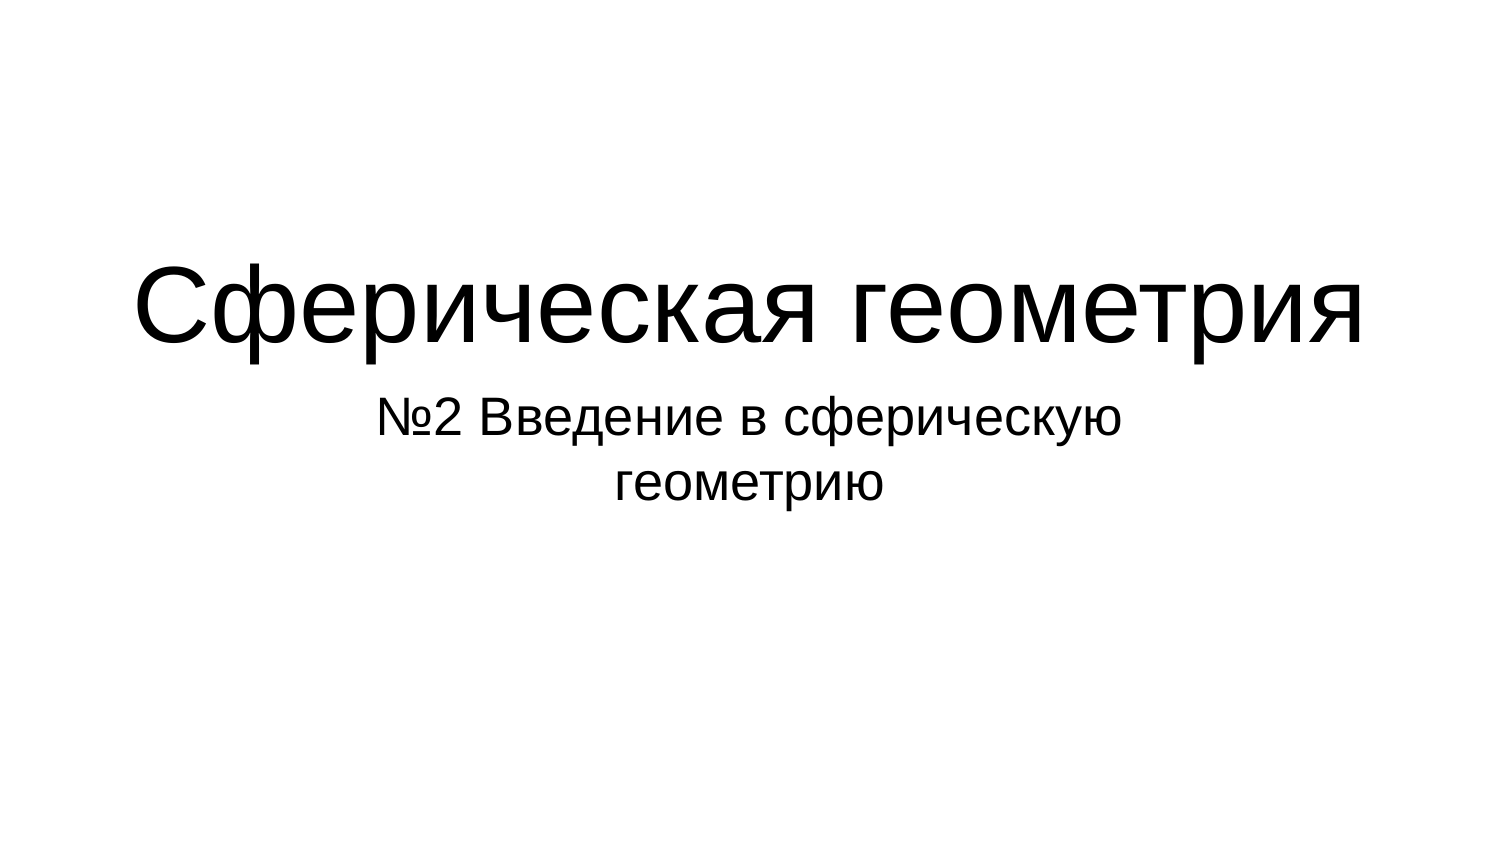

# Сферическая геометрия
№2 Введение в сферическую геометрию